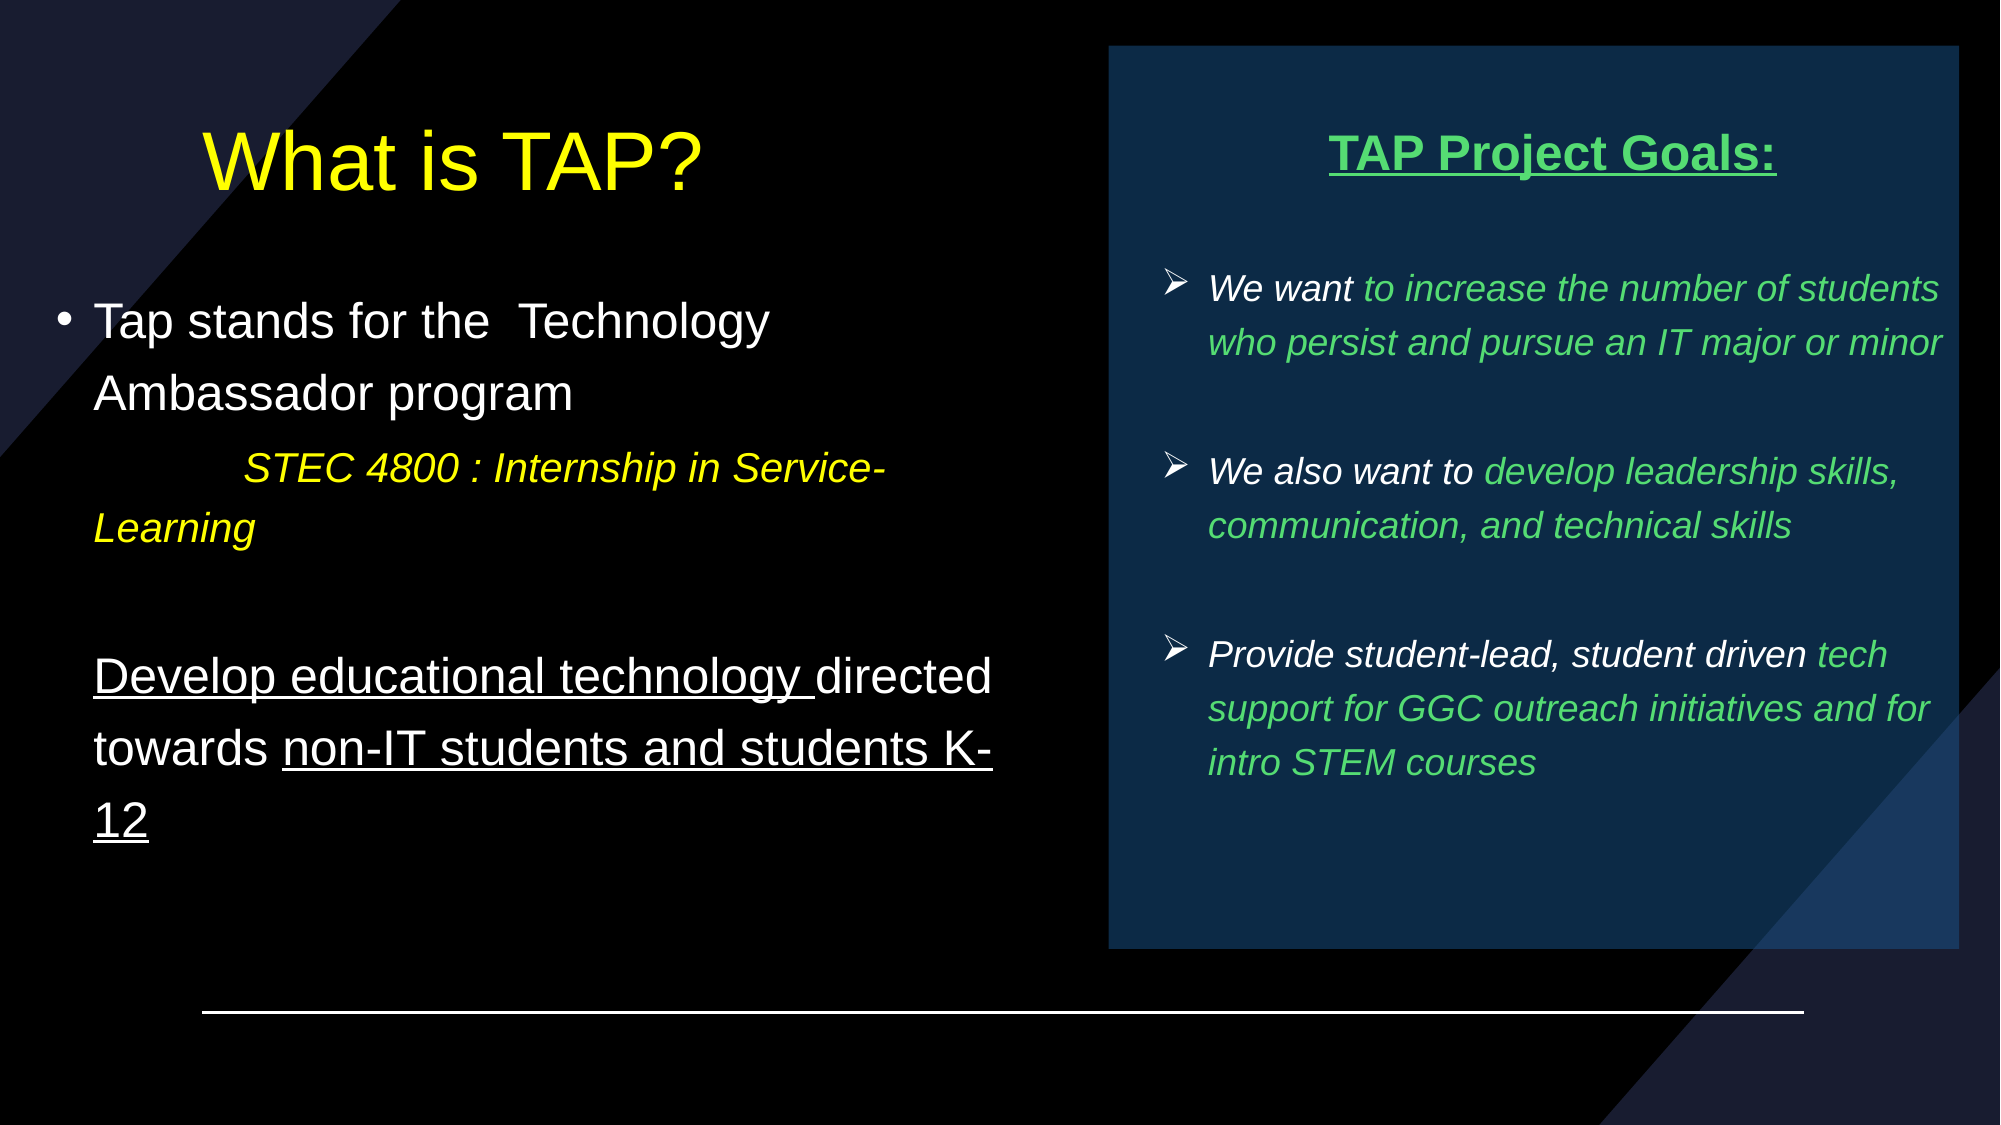

TAP Project Goals:

We want to increase the number of students who persist and pursue an IT major or minor

We also want to develop leadership skills, communication, and technical skills

Provide student-lead, student driven tech support for GGC outreach initiatives and for intro STEM courses
# What is TAP?
Tap stands for the  Technology Ambassador program
	STEC 4800 : Internship in Service-Learning

Develop educational technology directed towards non-IT students and students K-12